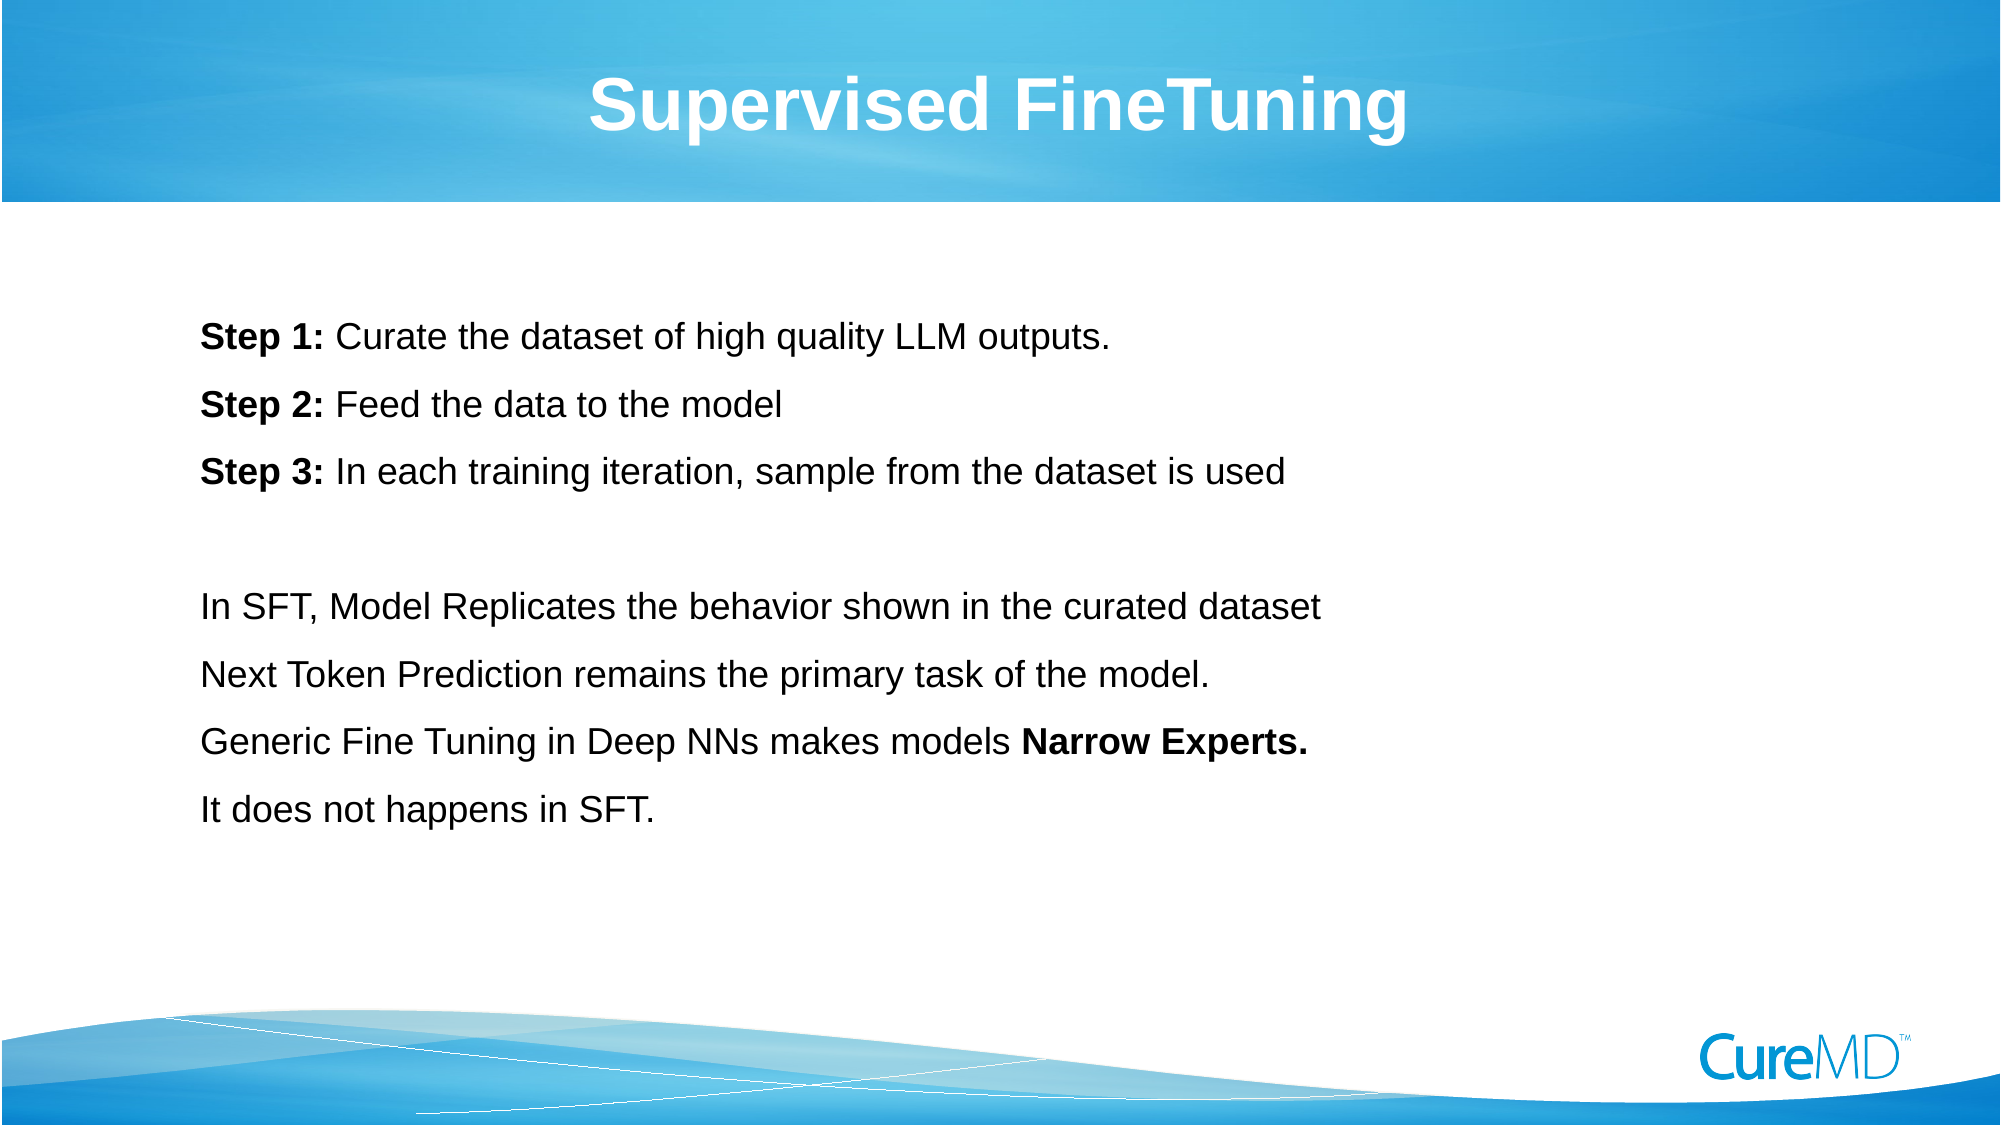

Supervised FineTuning
Step 1: Curate the dataset of high quality LLM outputs.
Step 2: Feed the data to the model
Step 3: In each training iteration, sample from the dataset is used

In SFT, Model Replicates the behavior shown in the curated dataset
Next Token Prediction remains the primary task of the model.
Generic Fine Tuning in Deep NNs makes models Narrow Experts.
It does not happens in SFT.